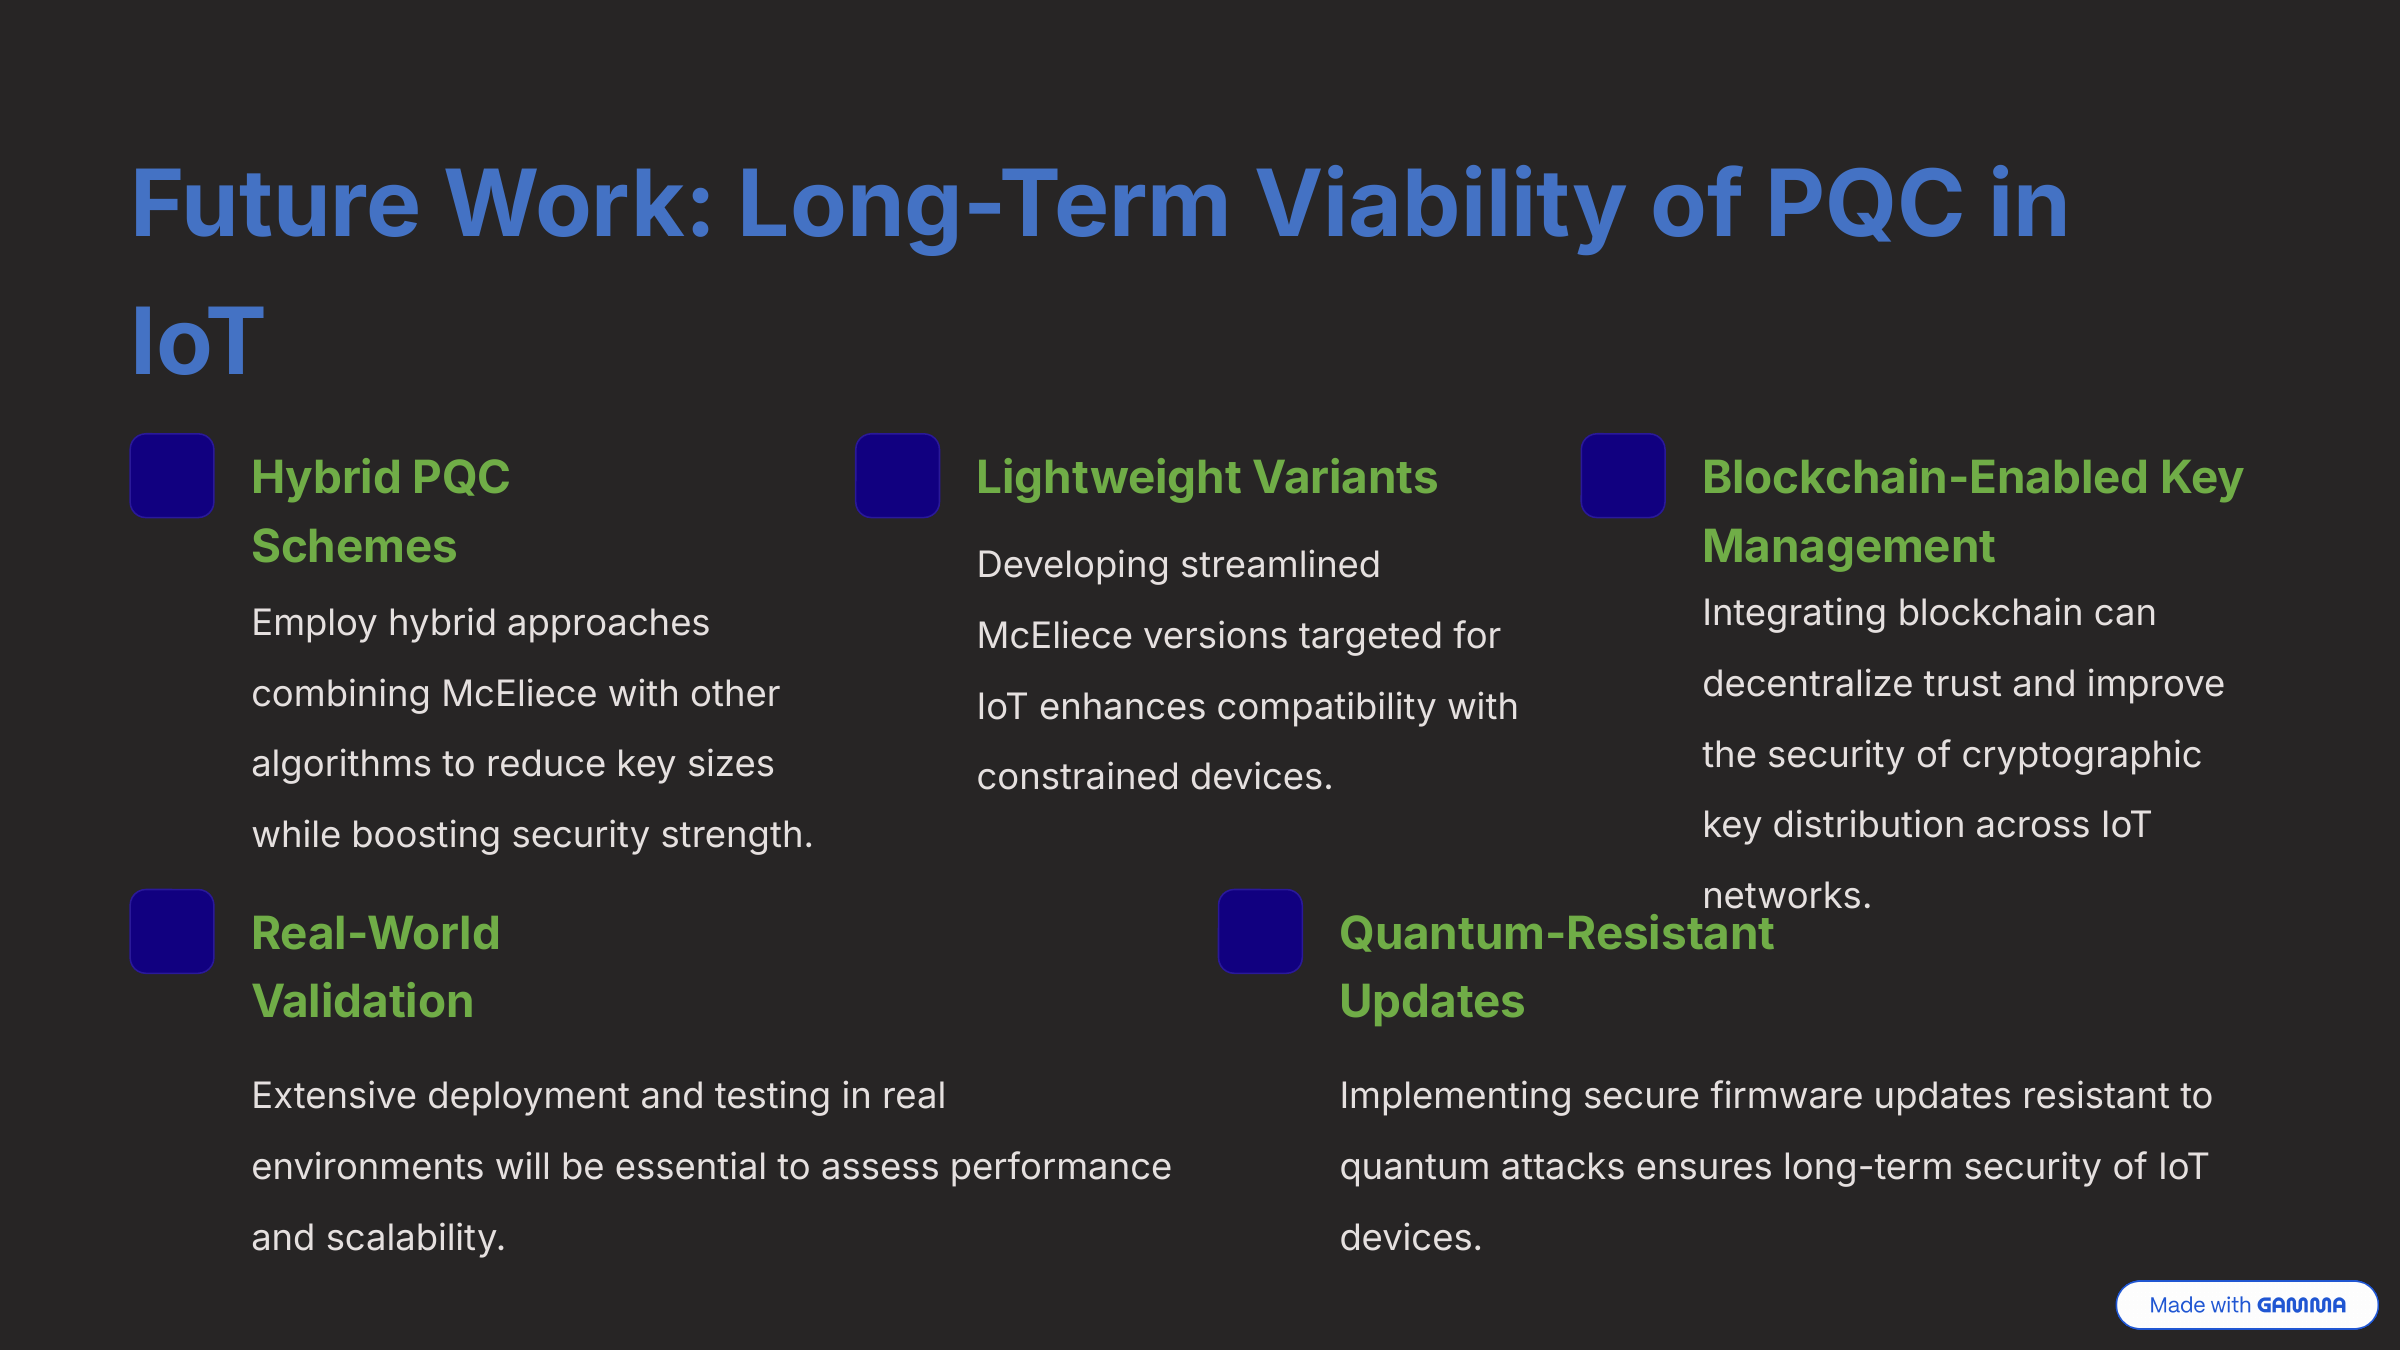

Future Work: Long-Term Viability of PQC in IoT

Hybrid PQC Schemes

Lightweight Variants

Blockchain-Enabled Key Management
Developing streamlined McEliece versions targeted for IoT enhances compatibility with constrained devices.
Integrating blockchain can decentralize trust and improve the security of cryptographic key distribution across IoT networks.
Employ hybrid approaches combining McEliece with other algorithms to reduce key sizes while boosting security strength.

Real-World Validation

Quantum-Resistant Updates
Extensive deployment and testing in real environments will be essential to assess performance and scalability.
Implementing secure firmware updates resistant to quantum attacks ensures long-term security of IoT devices.